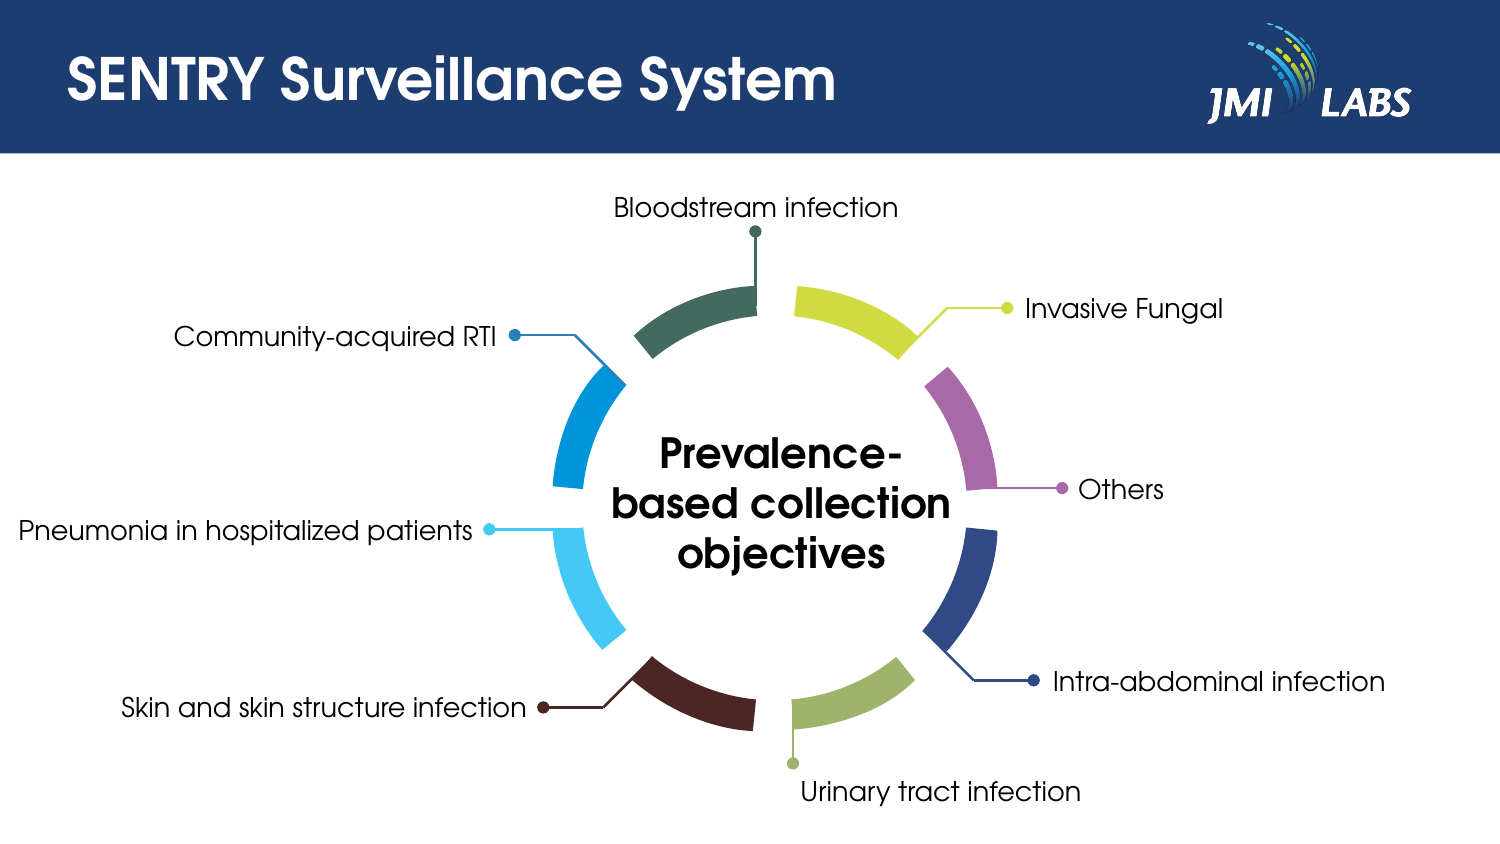

SENTRY Surveillance System
Bloodstream infection
Invasive Fungal

Community-acquired RTI

Prevalence-based collection objectives
Others
Pneumonia in hospitalized patients

Intra-abdominal infection

Skin and skin structure infection
Urinary tract infection